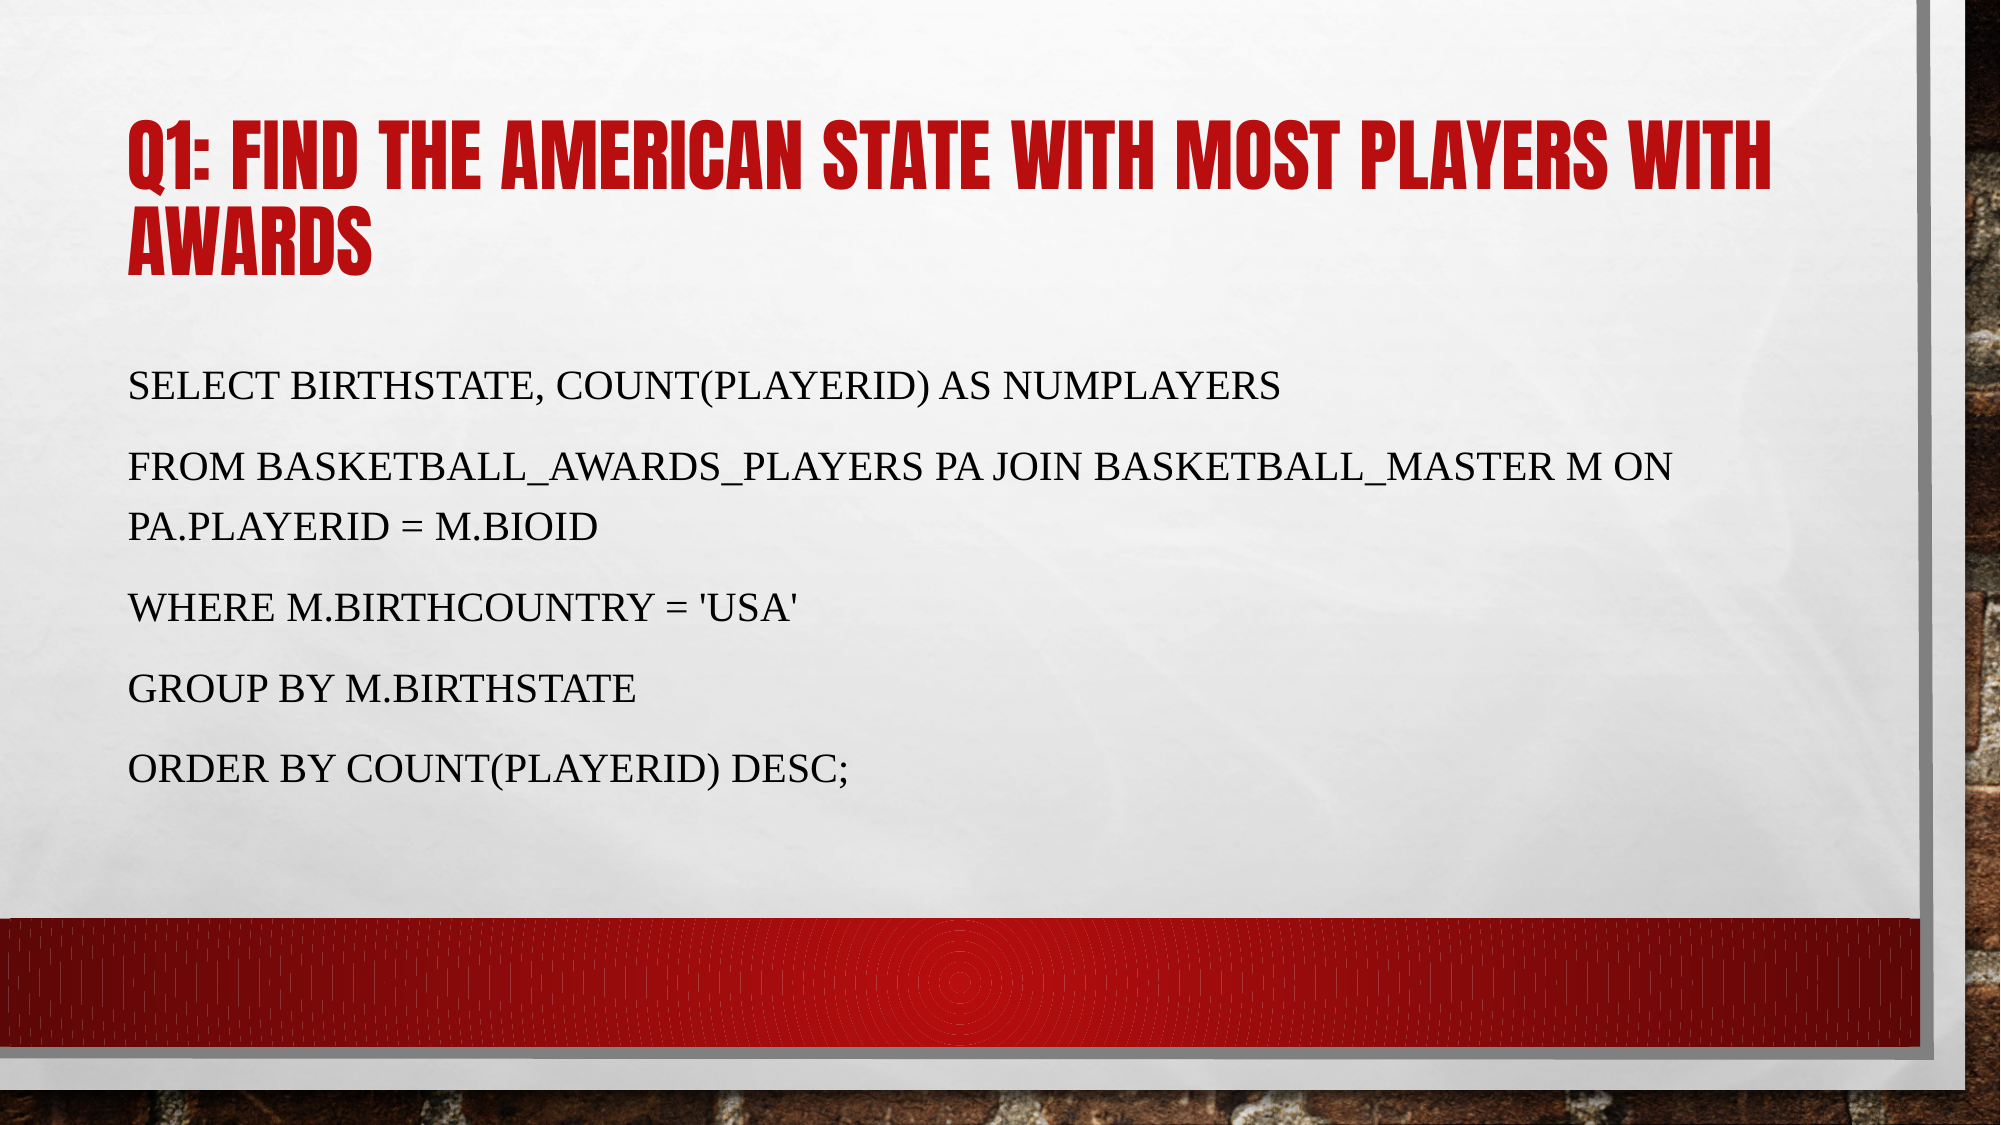

# Q1: Find the AMERICAN STATE WITH MOST PLAYERS WITH AWARDS
SELECT BIRTHSTATE, count(PLAYERID) AS numPlayers
FROM BASKETBALL_AWARDS_PLAYERS PA JOIN BASKETBALL_MASTER M ON PA.PLAYERID = M.BIOID
WHERE M.BIRTHCOUNTRY = 'USA'
GROUP BY M.BIRTHSTATE
ORDER BY count(PLAYERID) DESC;